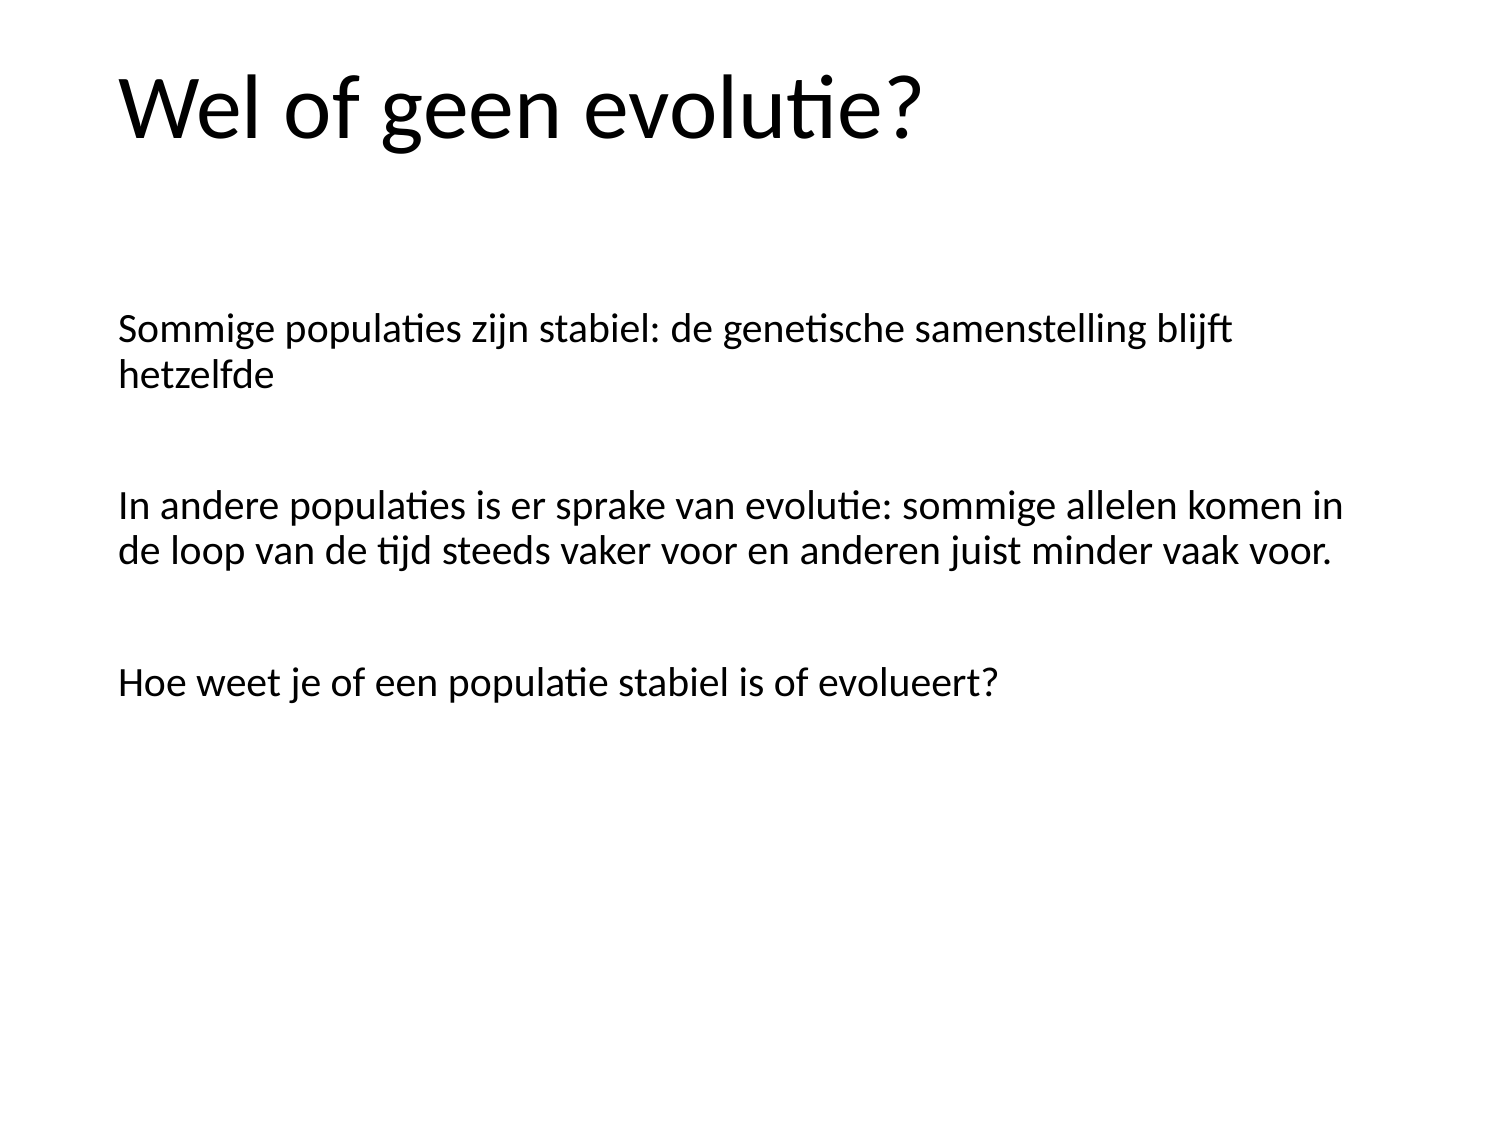

# Wel of geen evolutie?
Sommige populaties zijn stabiel: de genetische samenstelling blijft hetzelfde

In andere populaties is er sprake van evolutie: sommige allelen komen in de loop van de tijd steeds vaker voor en anderen juist minder vaak voor.

Hoe weet je of een populatie stabiel is of evolueert?